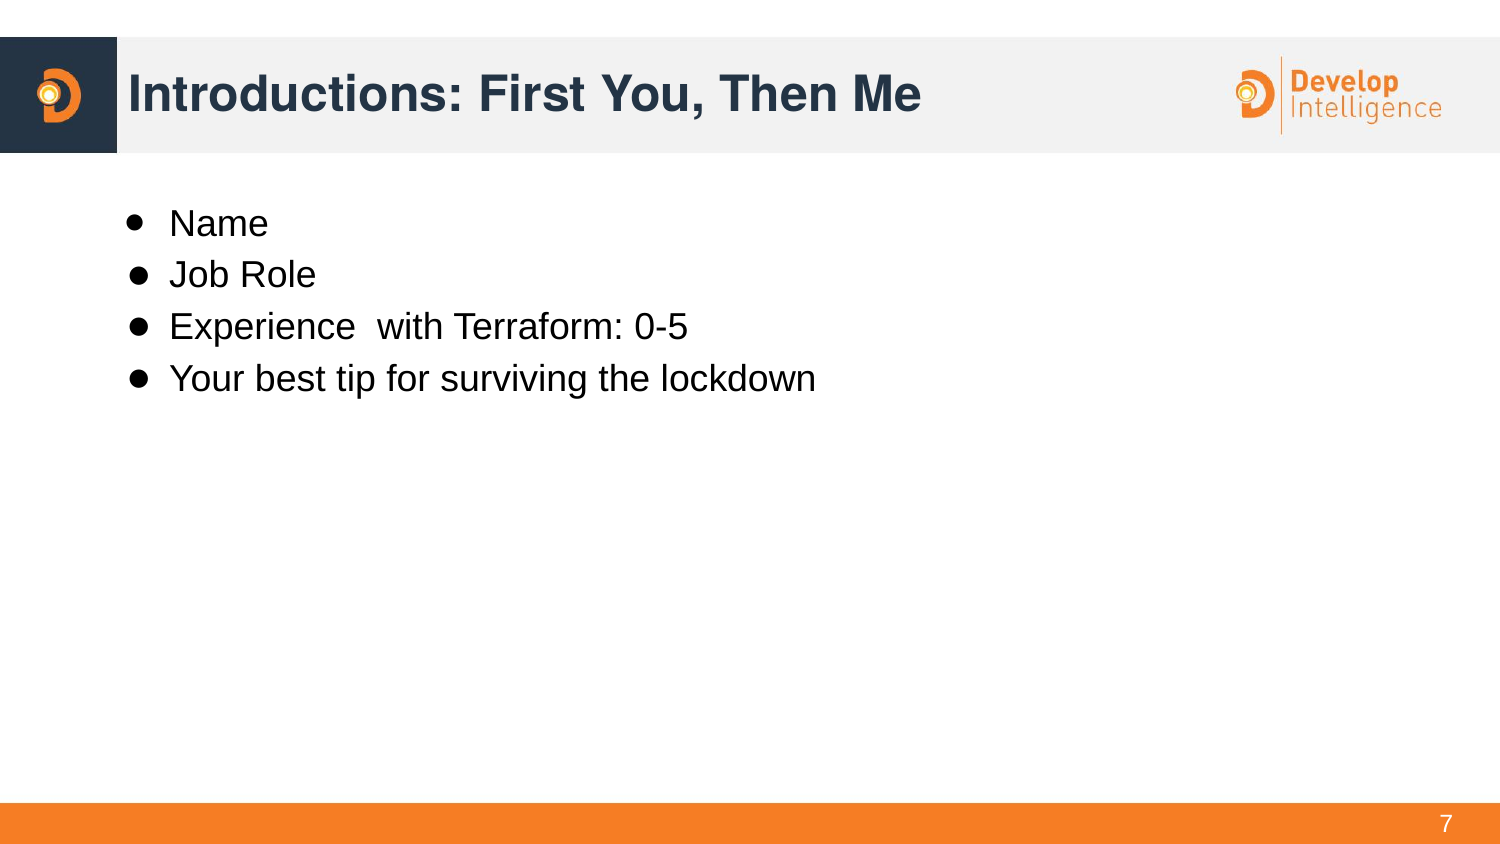

# Introductions: First You, Then Me
Name
Job Role
Experience  with Terraform: 0-5
Your best tip for surviving the lockdown
7